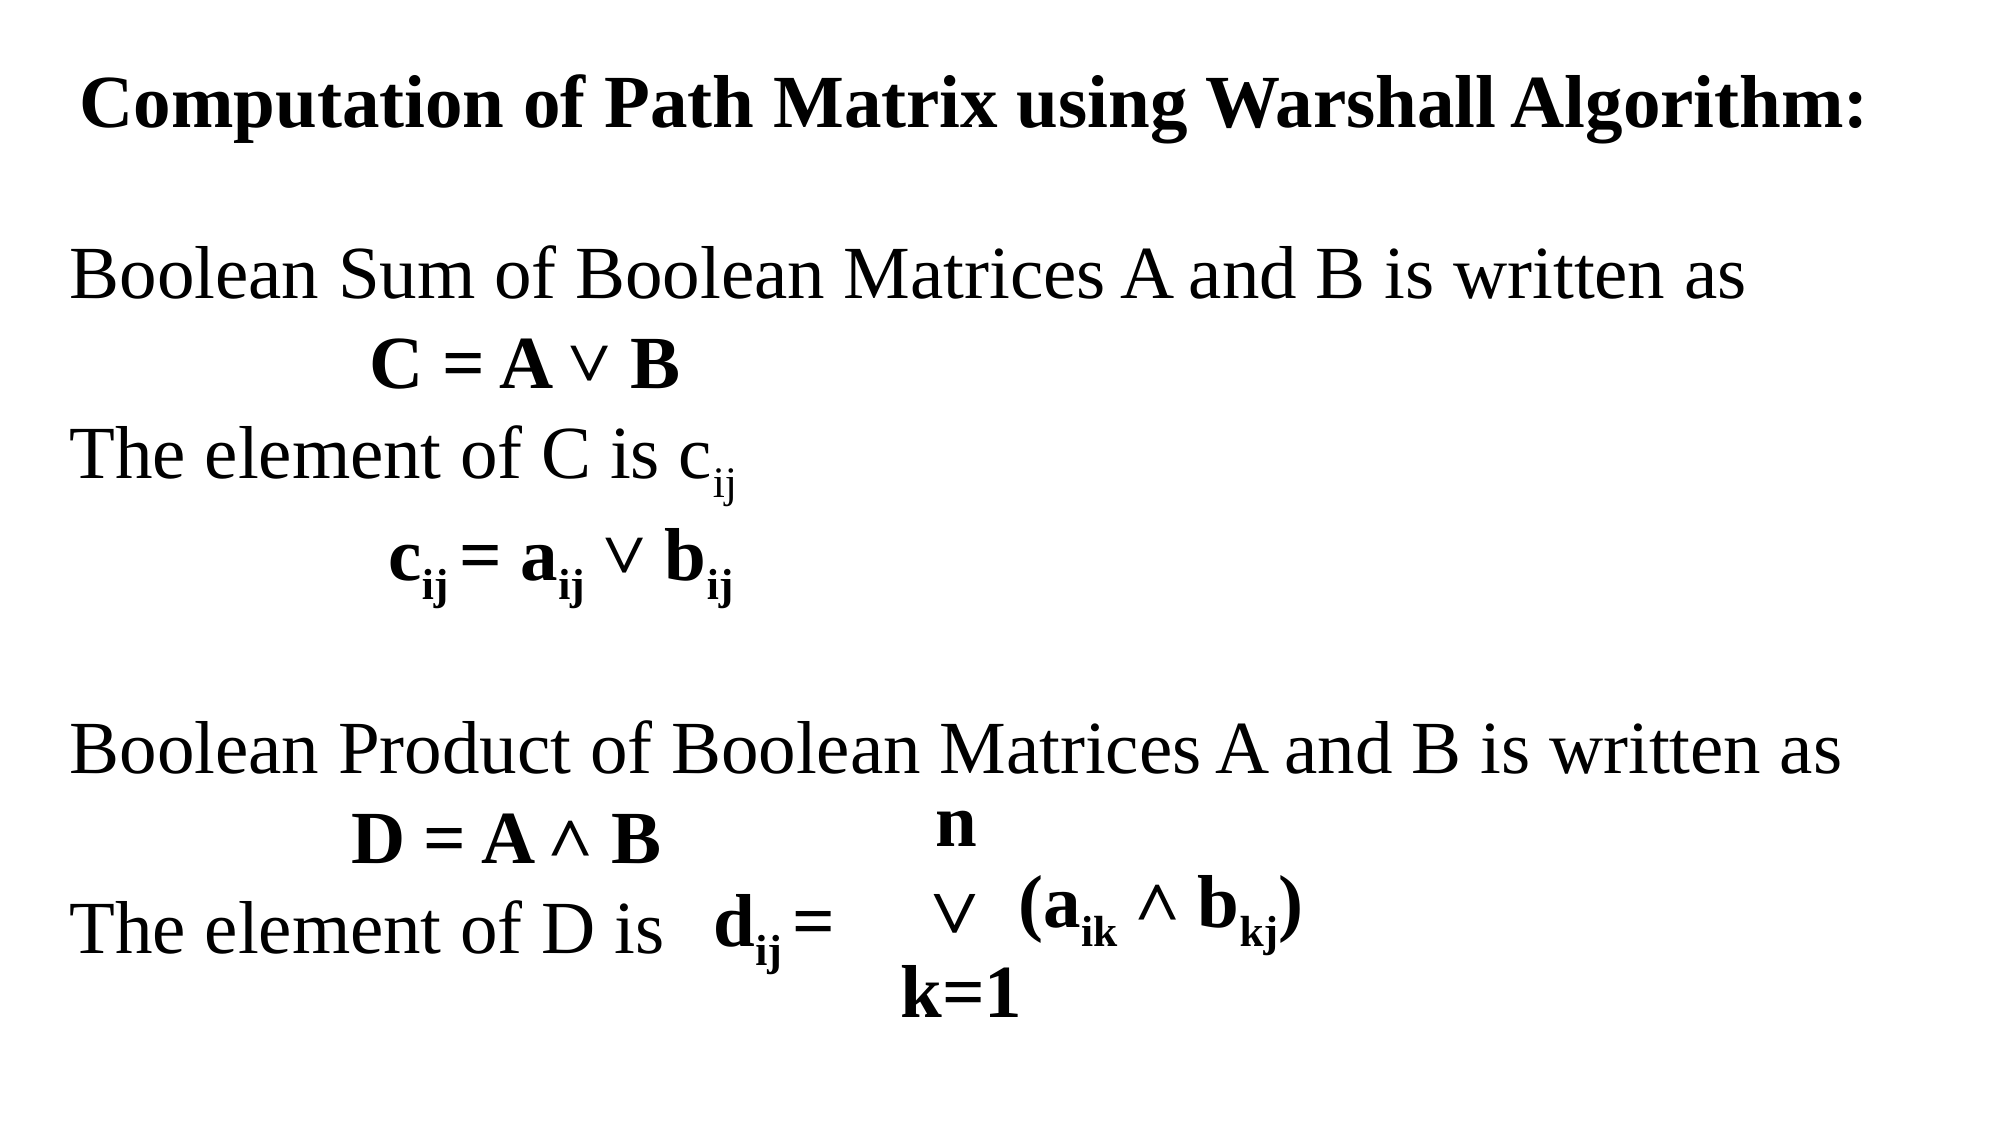

Computation of Path Matrix using Warshall Algorithm:
Boolean Sum of Boolean Matrices A and B is written as
                C = A ˅ B
The element of C is cij
                 cij = aij ˅ bij

Boolean Product of Boolean Matrices A and B is written as
               D = A ˄ B
The element of D is

n
(aik ˄ bkj)
˅
dij =
k=1